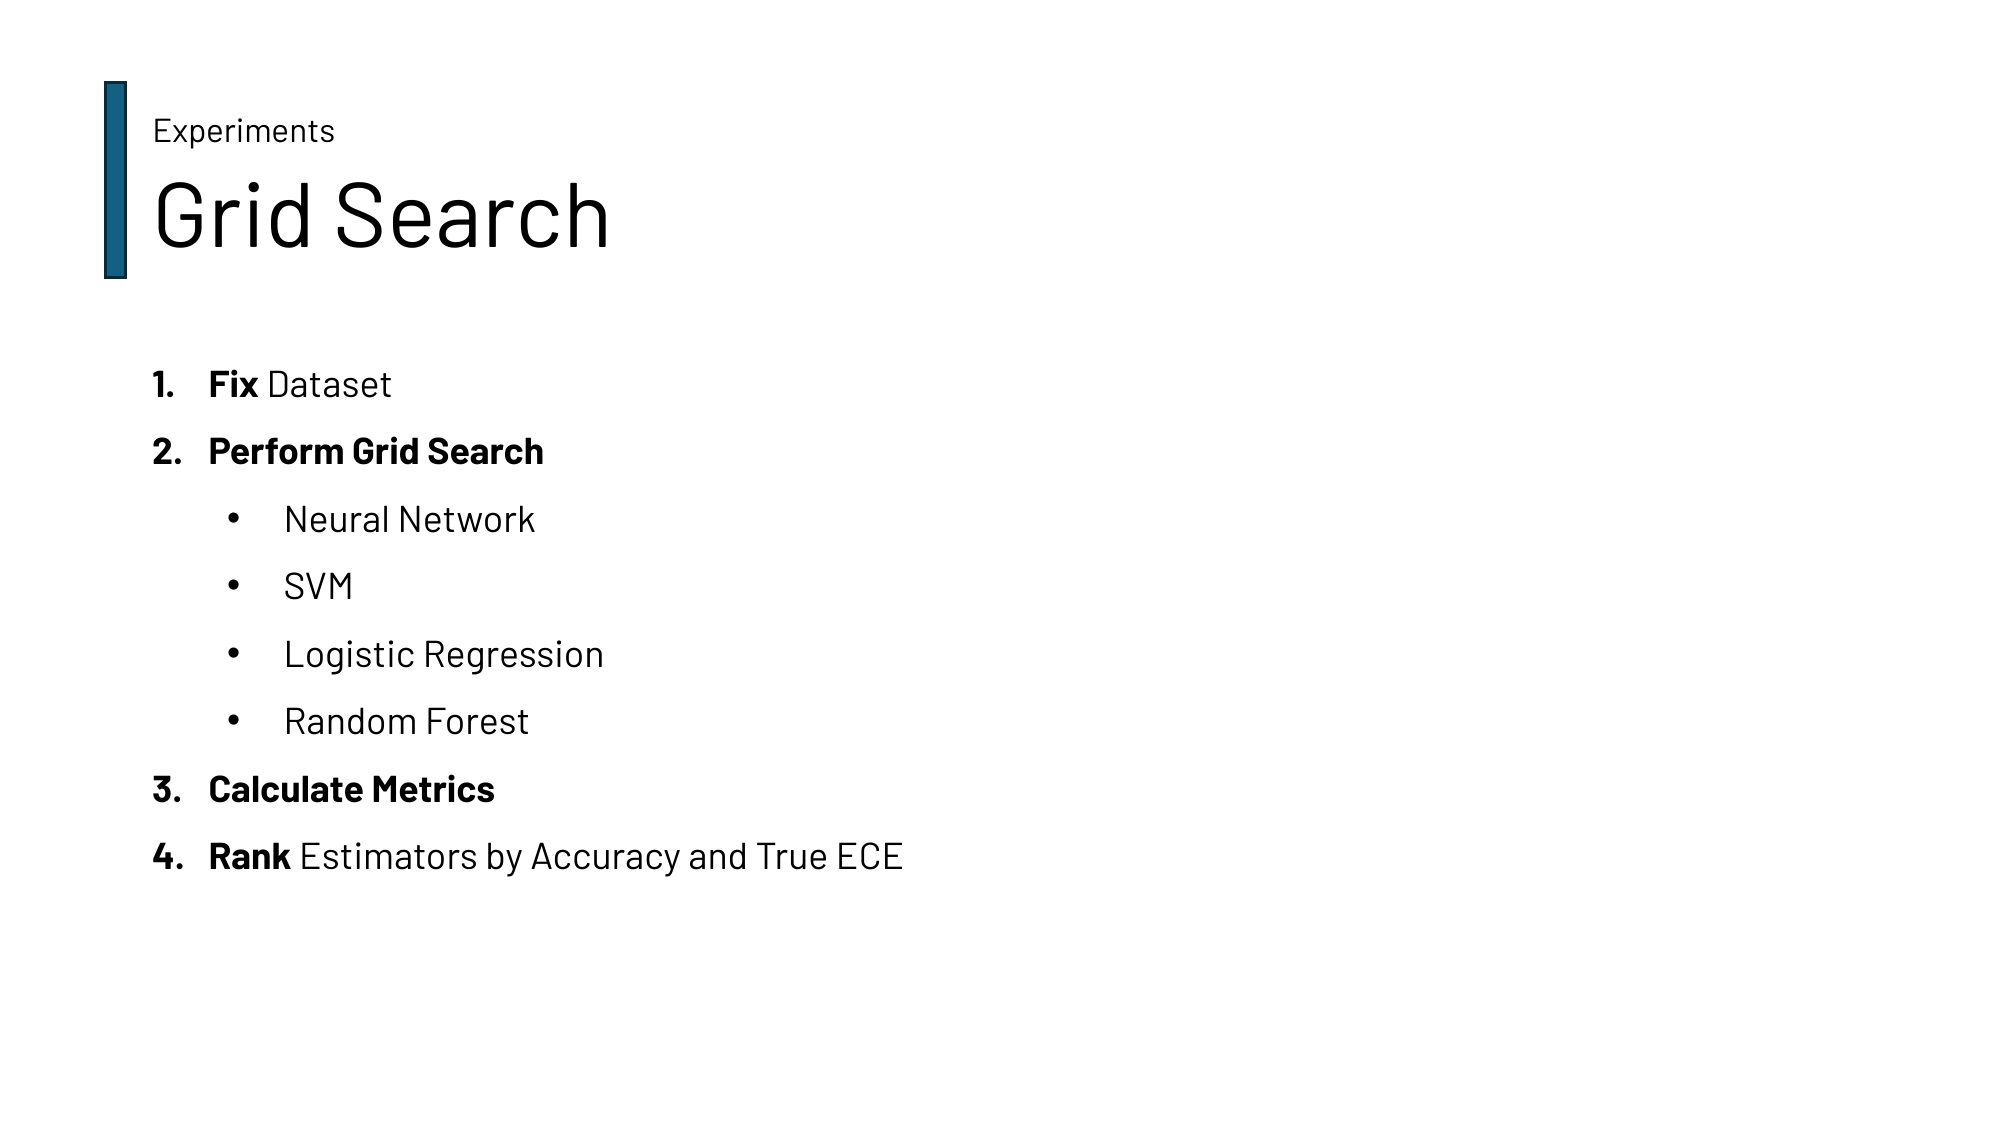

Experiments
# Grid Search
Fix Dataset
Perform Grid Search
Neural Network
SVM
Logistic Regression
Random Forest
Calculate Metrics
Rank Estimators by Accuracy and True ECE